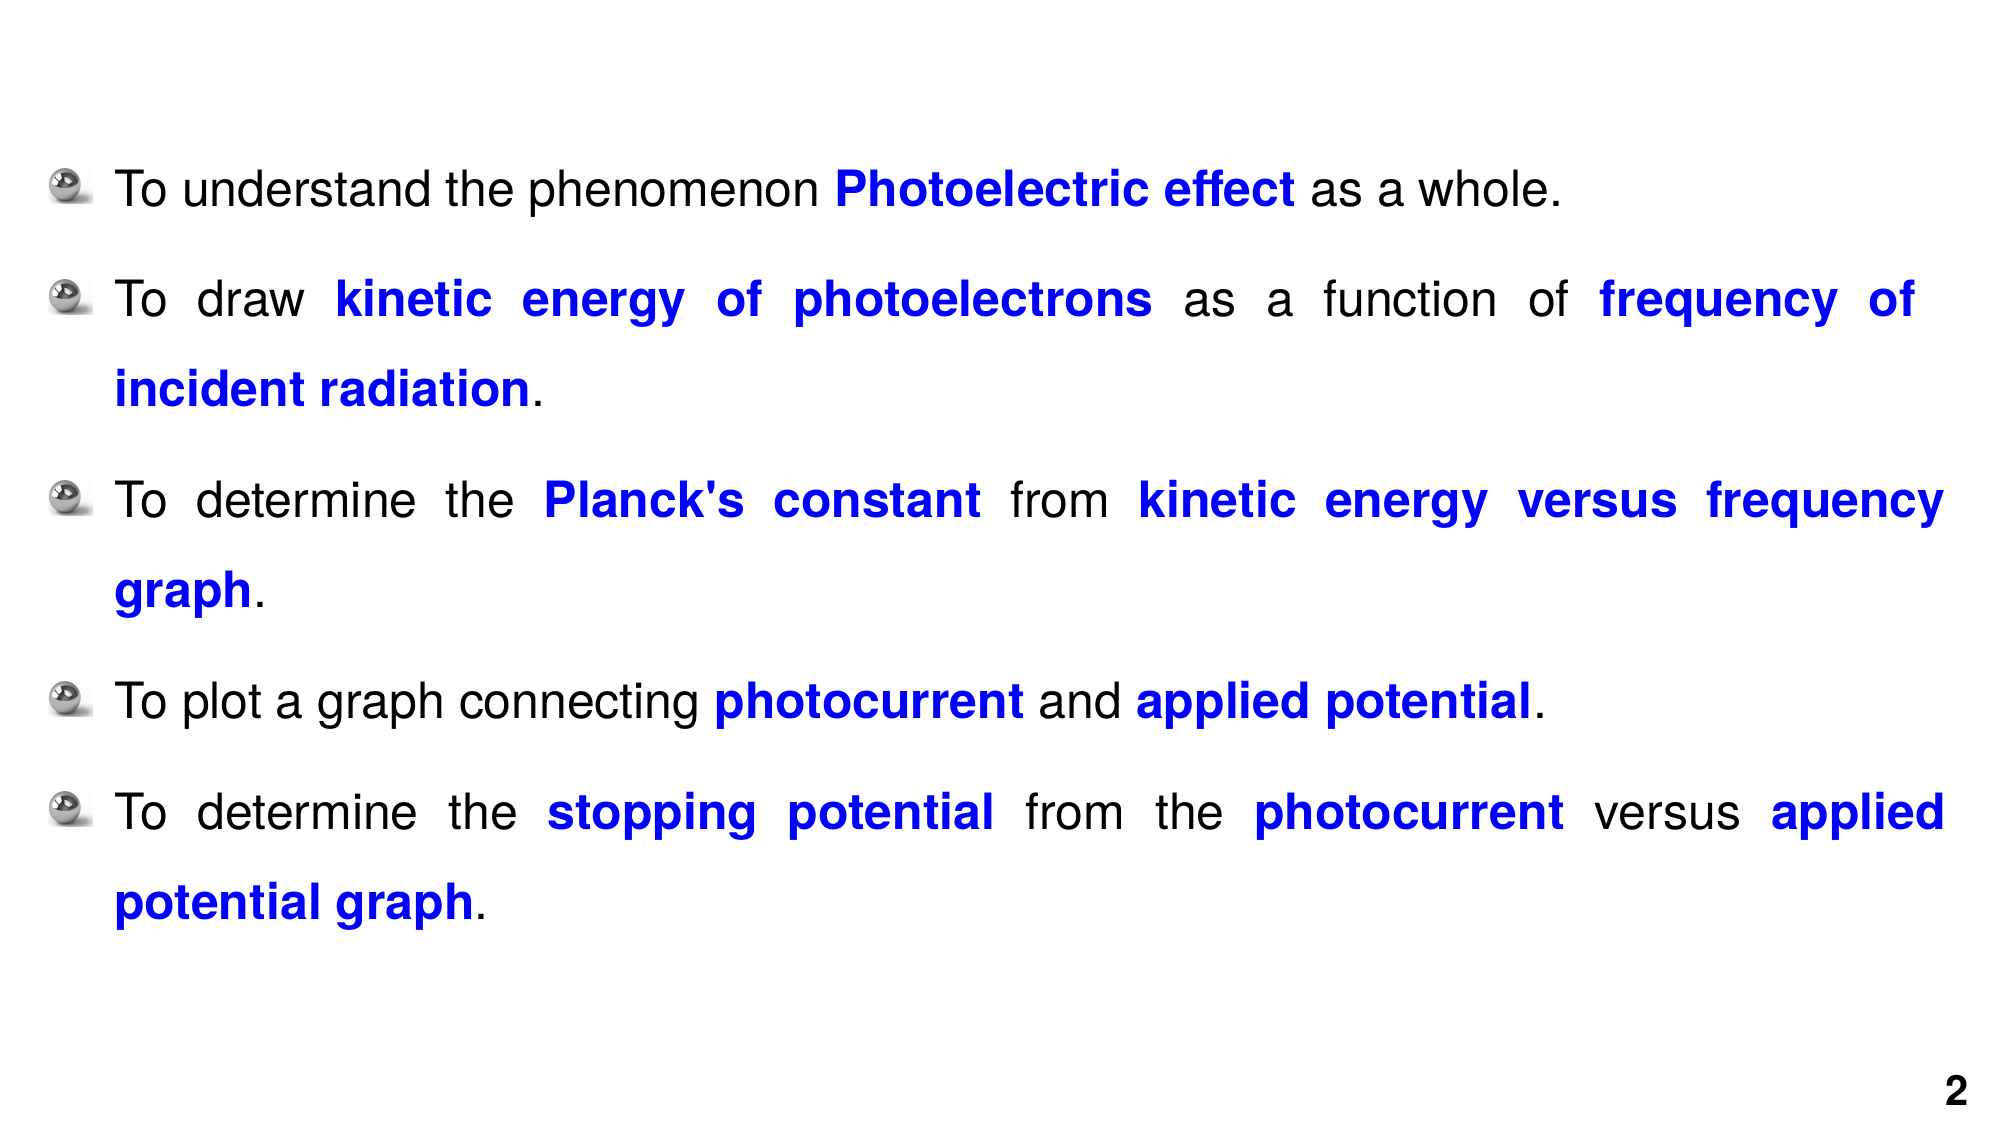

# AIM
To understand the phenomenon Photoelectric effect as a whole.
To draw kinetic energy of photoelectrons as a function of frequency of  incident radiation.
To determine the Planck's constant from kinetic energy versus frequency graph.
To plot a graph connecting photocurrent and applied potential.
To determine the stopping potential from the photocurrent versus applied potential graph.
2